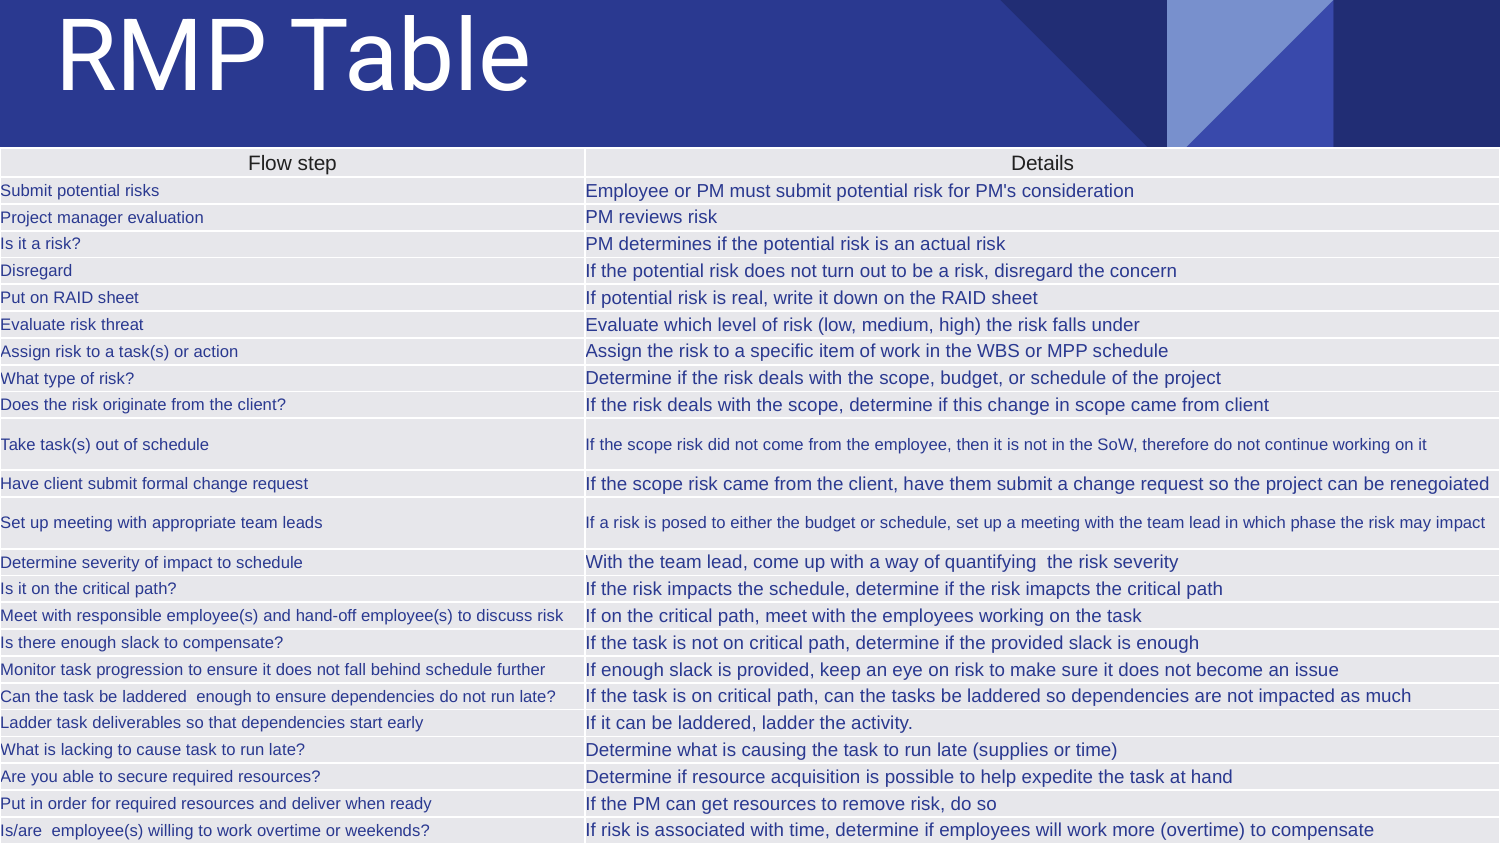

# RMP Table
| Flow step | Details |
| --- | --- |
| Submit potential risks | Employee or PM must submit potential risk for PM's consideration |
| Project manager evaluation | PM reviews risk |
| Is it a risk? | PM determines if the potential risk is an actual risk |
| Disregard | If the potential risk does not turn out to be a risk, disregard the concern |
| Put on RAID sheet | If potential risk is real, write it down on the RAID sheet |
| Evaluate risk threat | Evaluate which level of risk (low, medium, high) the risk falls under |
| Assign risk to a task(s) or action | Assign the risk to a specific item of work in the WBS or MPP schedule |
| What type of risk? | Determine if the risk deals with the scope, budget, or schedule of the project |
| Does the risk originate from the client? | If the risk deals with the scope, determine if this change in scope came from client |
| Take task(s) out of schedule | If the scope risk did not come from the employee, then it is not in the SoW, therefore do not continue working on it |
| Have client submit formal change request | If the scope risk came from the client, have them submit a change request so the project can be renegoiated |
| Set up meeting with appropriate team leads | If a risk is posed to either the budget or schedule, set up a meeting with the team lead in which phase the risk may impact |
| Determine severity of impact to schedule | With the team lead, come up with a way of quantifying the risk severity |
| Is it on the critical path? | If the risk impacts the schedule, determine if the risk imapcts the critical path |
| Meet with responsible employee(s) and hand-off employee(s) to discuss risk | If on the critical path, meet with the employees working on the task |
| Is there enough slack to compensate? | If the task is not on critical path, determine if the provided slack is enough |
| Monitor task progression to ensure it does not fall behind schedule further | If enough slack is provided, keep an eye on risk to make sure it does not become an issue |
| Can the task be laddered enough to ensure dependencies do not run late? | If the task is on critical path, can the tasks be laddered so dependencies are not impacted as much |
| Ladder task deliverables so that dependencies start early | If it can be laddered, ladder the activity. |
| What is lacking to cause task to run late? | Determine what is causing the task to run late (supplies or time) |
| Are you able to secure required resources? | Determine if resource acquisition is possible to help expedite the task at hand |
| Put in order for required resources and deliver when ready | If the PM can get resources to remove risk, do so |
| Is/are employee(s) willing to work overtime or weekends? | If risk is associated with time, determine if employees will work more (overtime) to compensate |